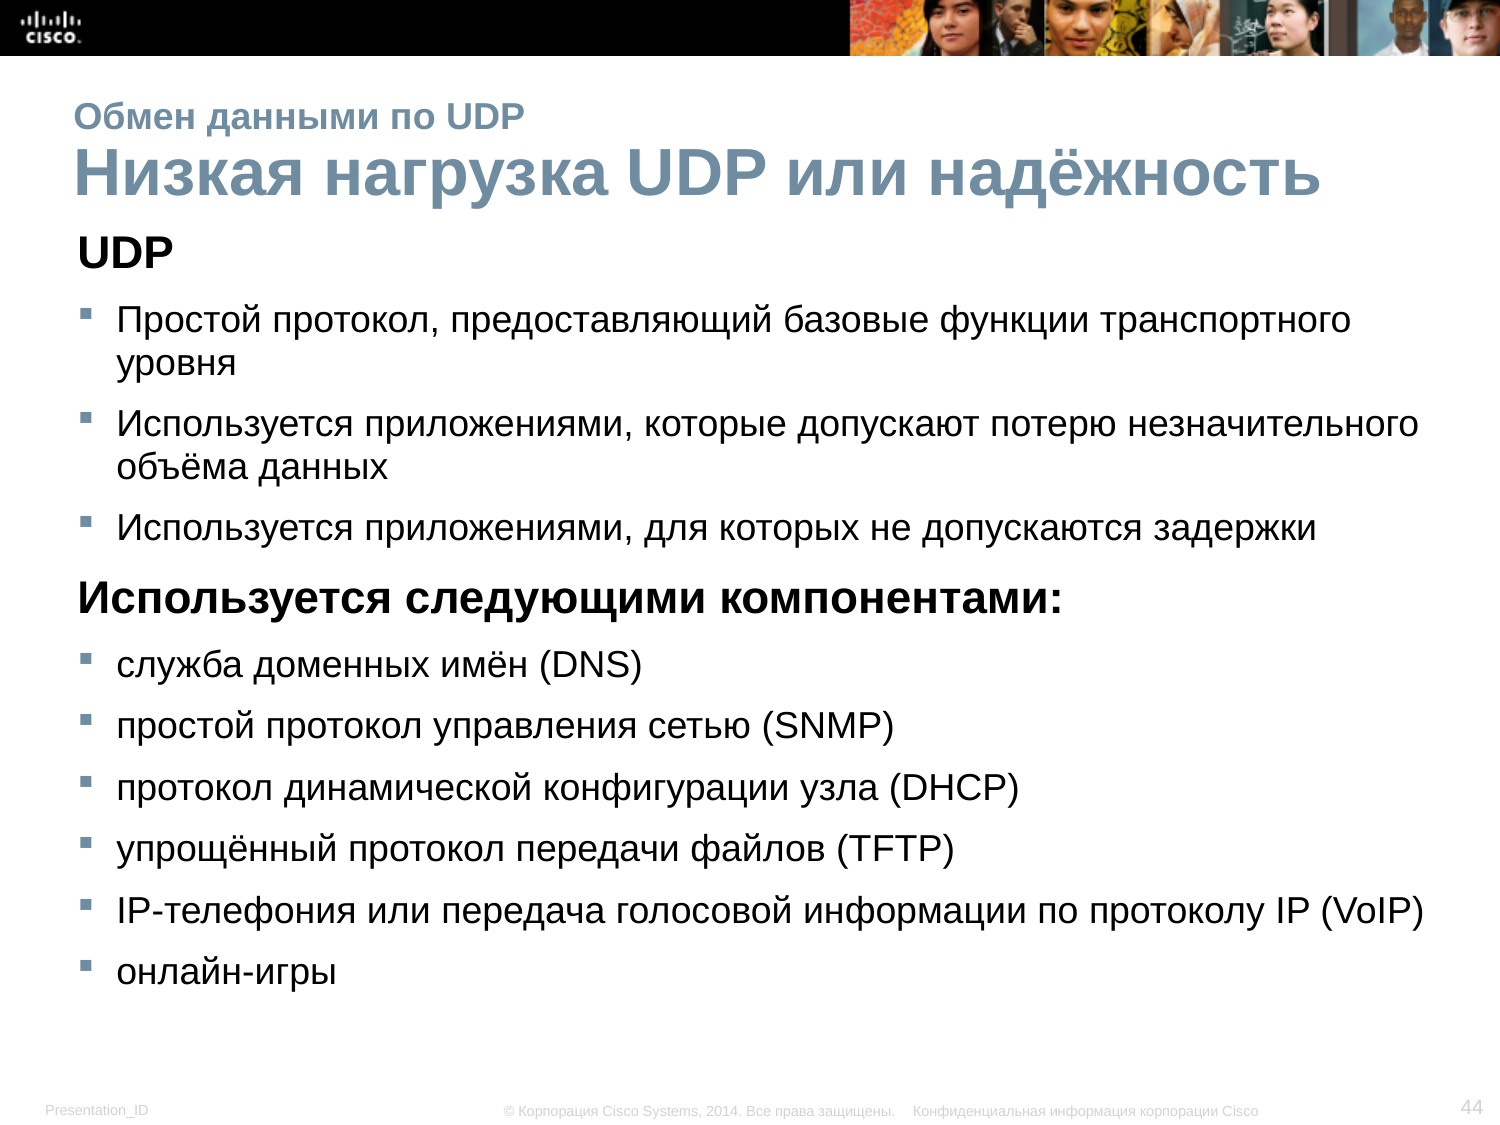

# Обмен данными по UDP Низкая нагрузка UDP или надёжность
UDP
Простой протокол, предоставляющий базовые функции транспортного уровня
Используется приложениями, которые допускают потерю незначительного объёма данных
Используется приложениями, для которых не допускаются задержки
Используется следующими компонентами:
служба доменных имён (DNS)
простой протокол управления сетью (SNMP)
протокол динамической конфигурации узла (DHCP)
упрощённый протокол передачи файлов (TFTP)
IP-телефония или передача голосовой информации по протоколу IP (VoIP)
онлайн-игры